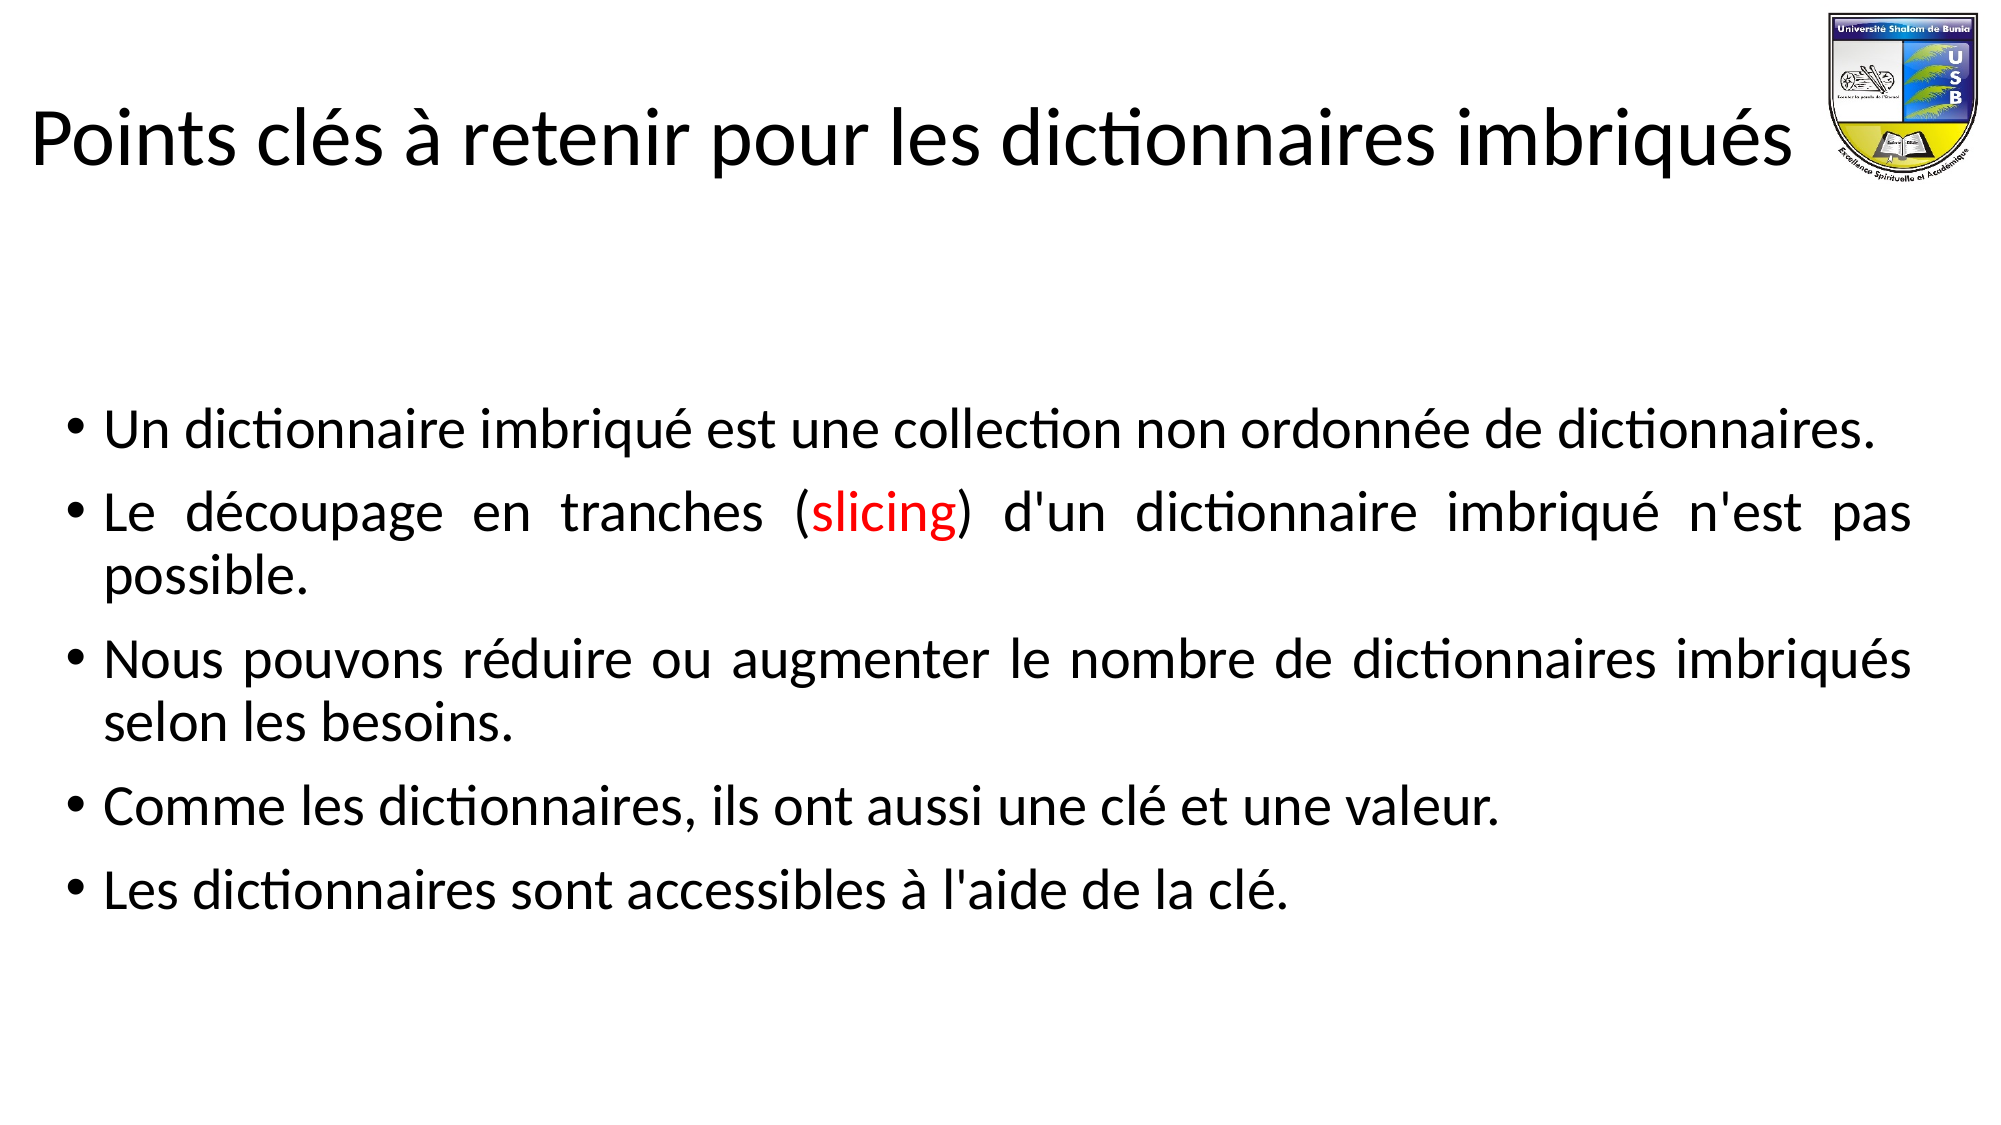

# Points clés à retenir pour les dictionnaires imbriqués

Un dictionnaire imbriqué est une collection non ordonnée de dictionnaires.
Le découpage en tranches (slicing) d'un dictionnaire imbriqué n'est pas possible.
Nous pouvons réduire ou augmenter le nombre de dictionnaires imbriqués selon les besoins.
Comme les dictionnaires, ils ont aussi une clé et une valeur.
Les dictionnaires sont accessibles à l'aide de la clé.